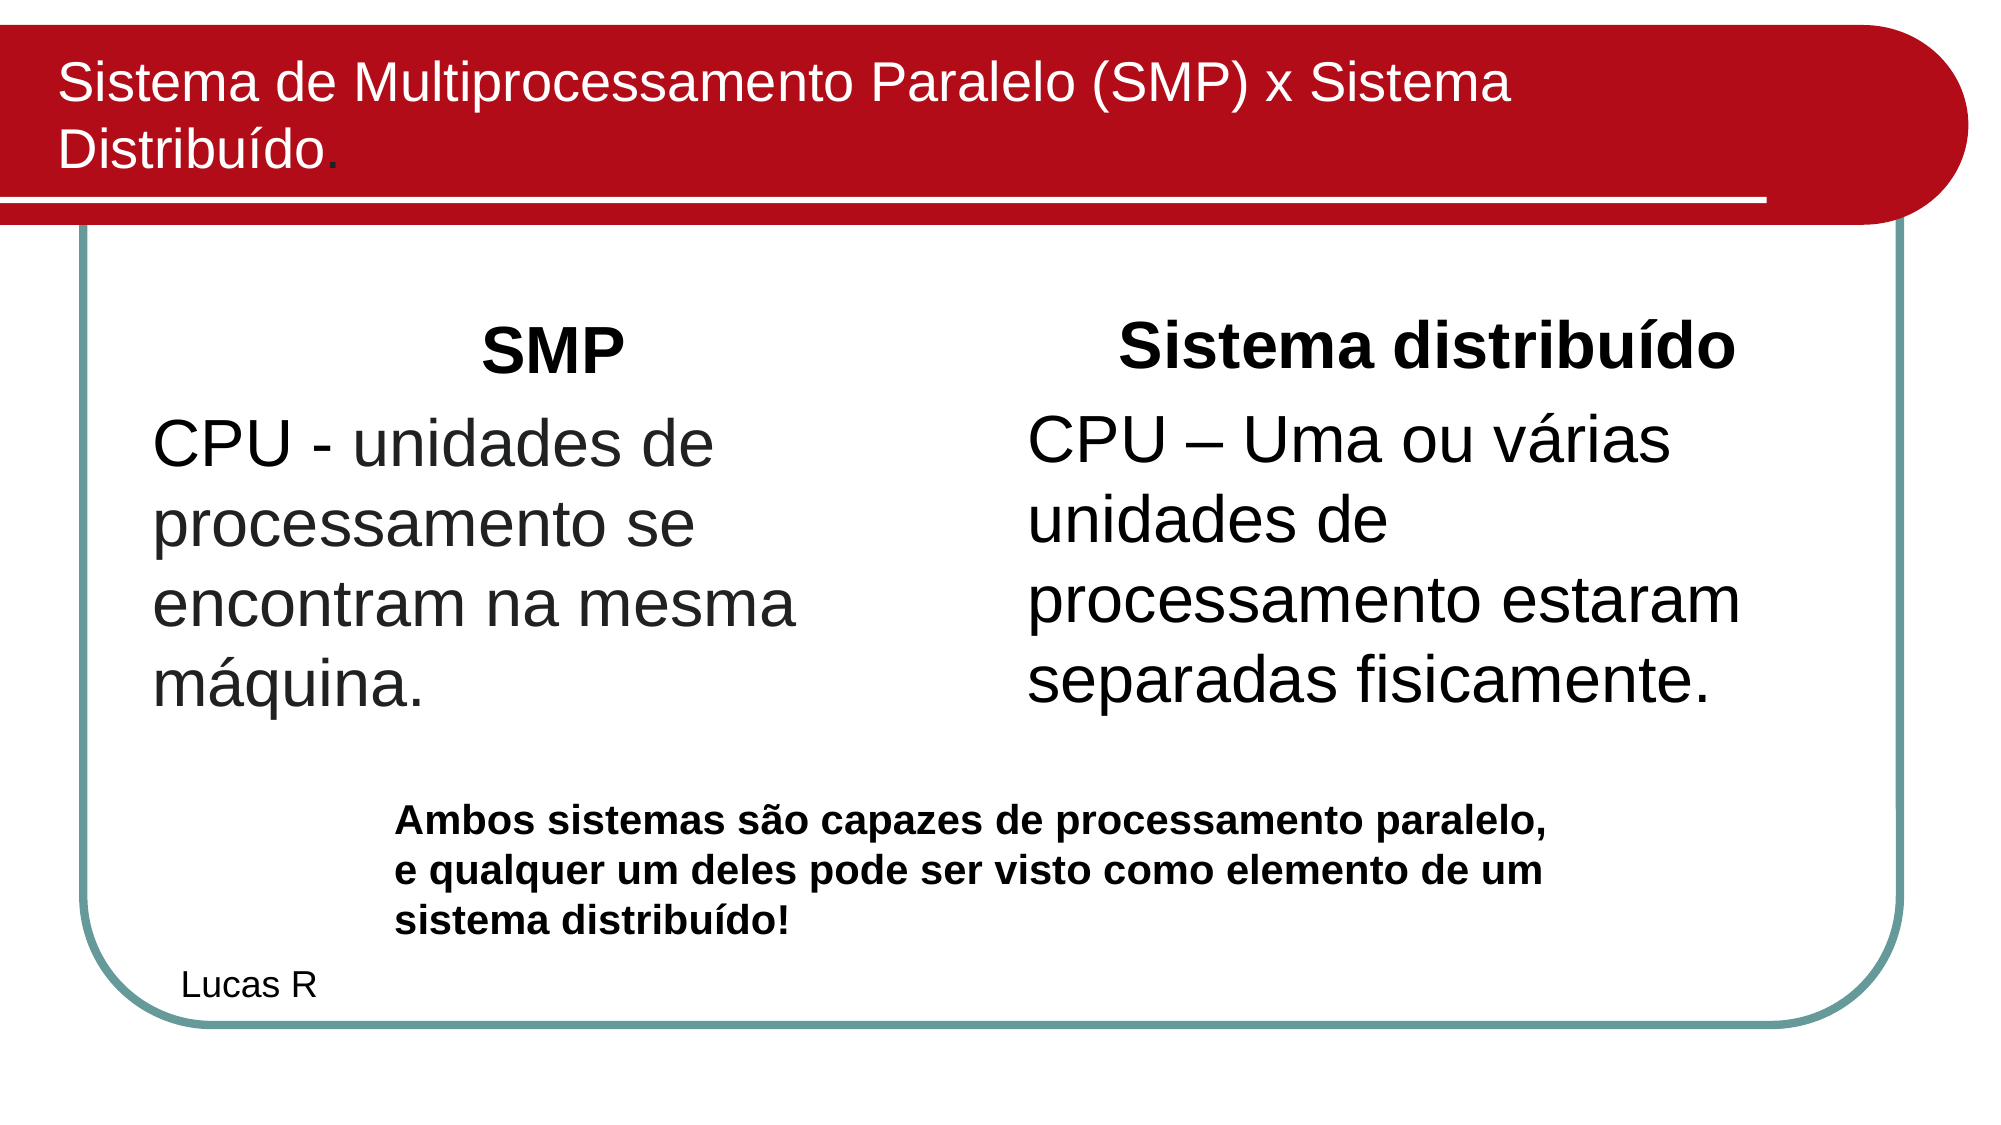

# Sistema de Multiprocessamento Paralelo (SMP) x Sistema Distribuído.
Sistema distribuído
CPU – Uma ou várias unidades de processamento estaram separadas fisicamente.
SMP
CPU - unidades de processamento se encontram na mesma máquina.
Ambos sistemas são capazes de processamento paralelo, e qualquer um deles pode ser visto como elemento de um sistema distribuído!
Lucas R